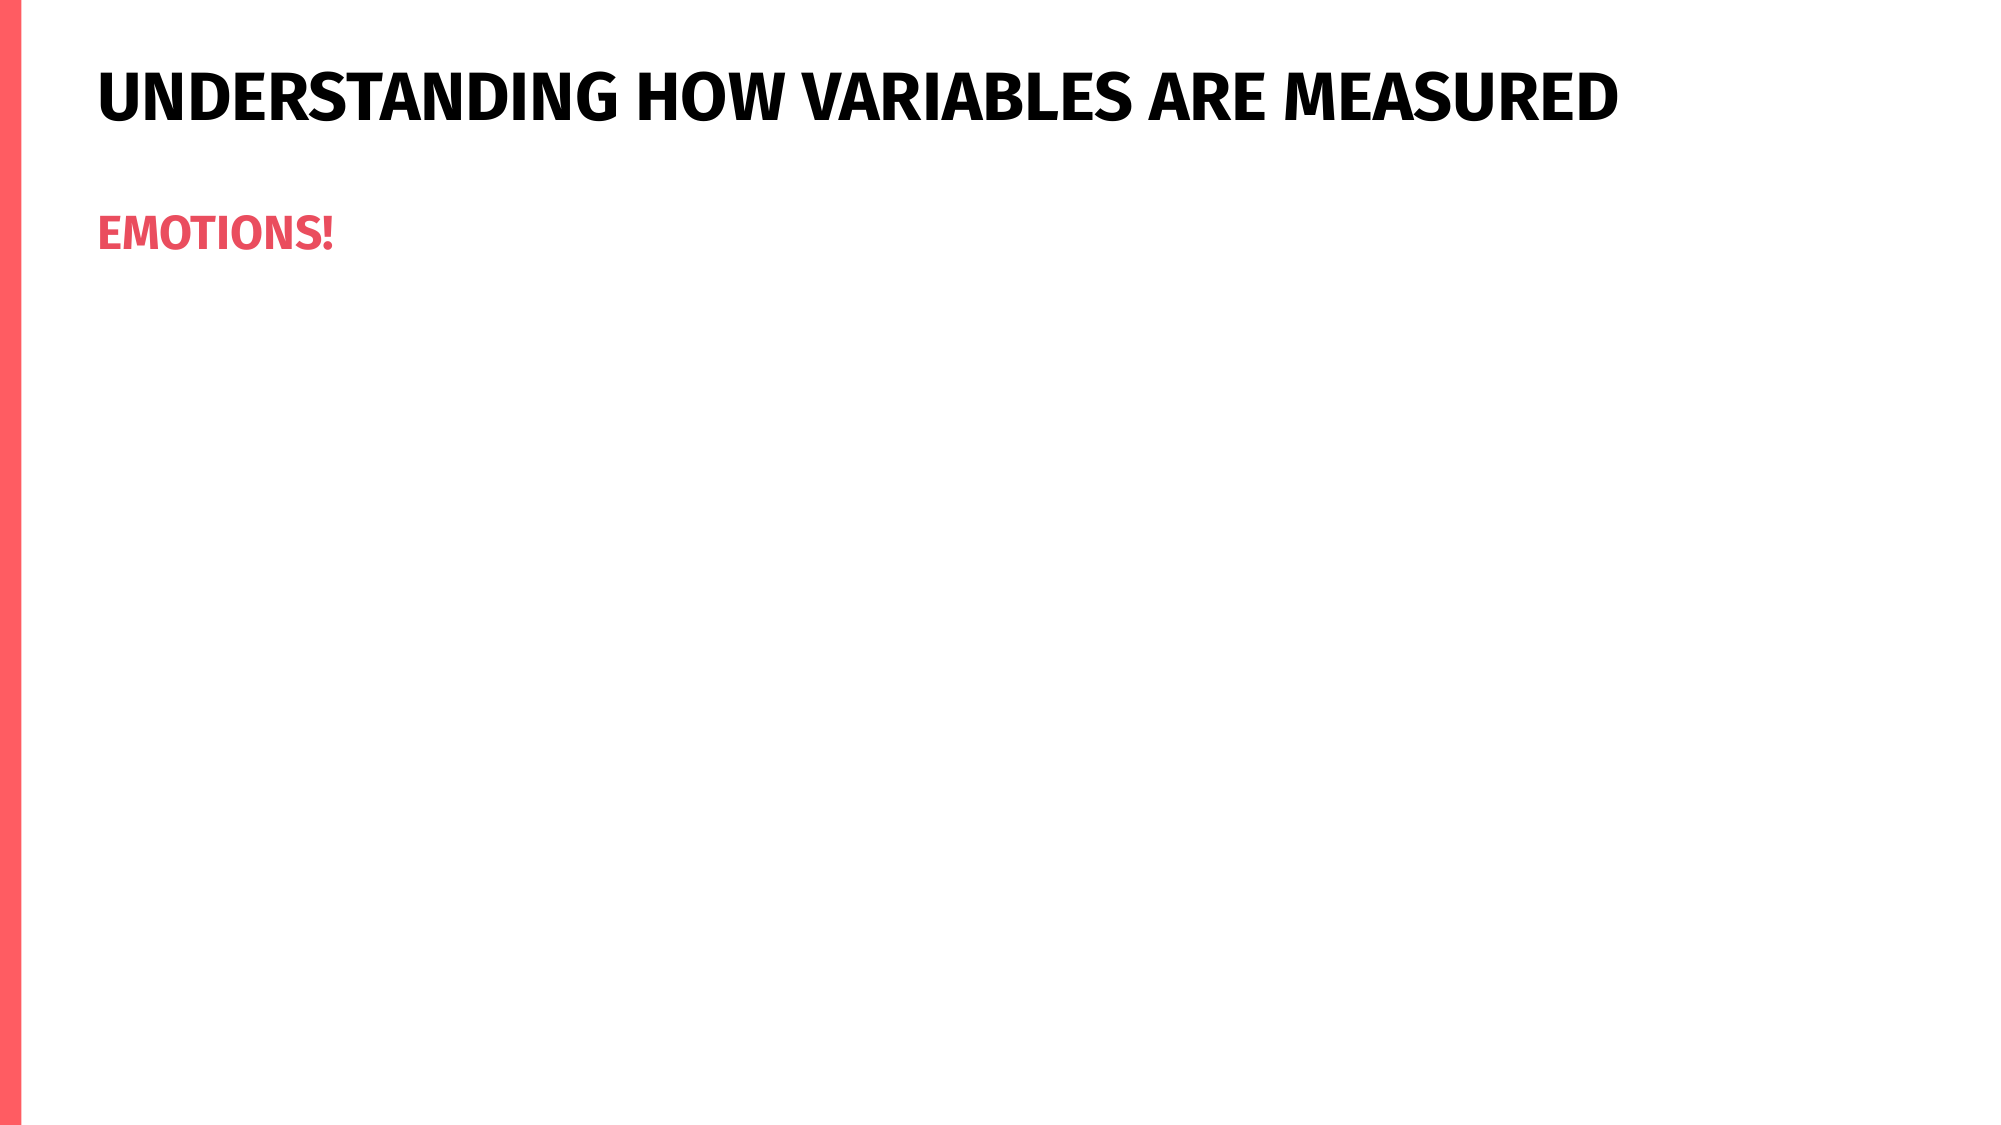

# Understanding how variables are measured EMOTIONS!